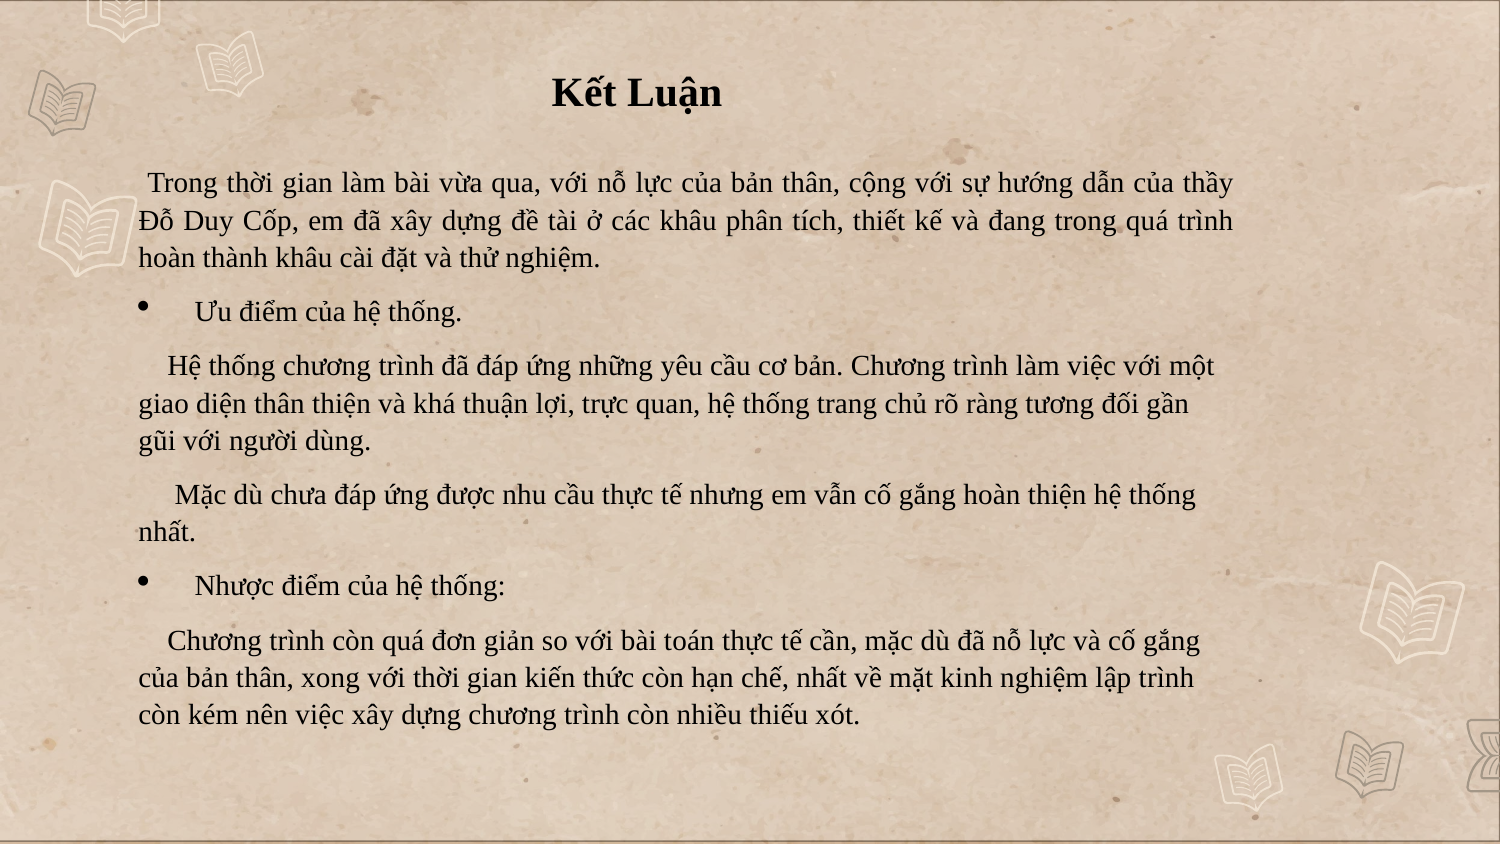

Kết Luận
 Trong thời gian làm bài vừa qua, với nỗ lực của bản thân, cộng với sự hướng dẫn của thầy Đỗ Duy Cốp, em đã xây dựng đề tài ở các khâu phân tích, thiết kế và đang trong quá trình hoàn thành khâu cài đặt và thử nghiệm.
Ưu điểm của hệ thống.
    Hệ thống chương trình đã đáp ứng những yêu cầu cơ bản. Chương trình làm việc với một giao diện thân thiện và khá thuận lợi, trực quan, hệ thống trang chủ rõ ràng tương đối gần gũi với người dùng.
     Mặc dù chưa đáp ứng được nhu cầu thực tế nhưng em vẫn cố gắng hoàn thiện hệ thống nhất.
Nhược điểm của hệ thống:
    Chương trình còn quá đơn giản so với bài toán thực tế cần, mặc dù đã nỗ lực và cố gắng của bản thân, xong với thời gian kiến thức còn hạn chế, nhất về mặt kinh nghiệm lập trình còn kém nên việc xây dựng chương trình còn nhiều thiếu xót.